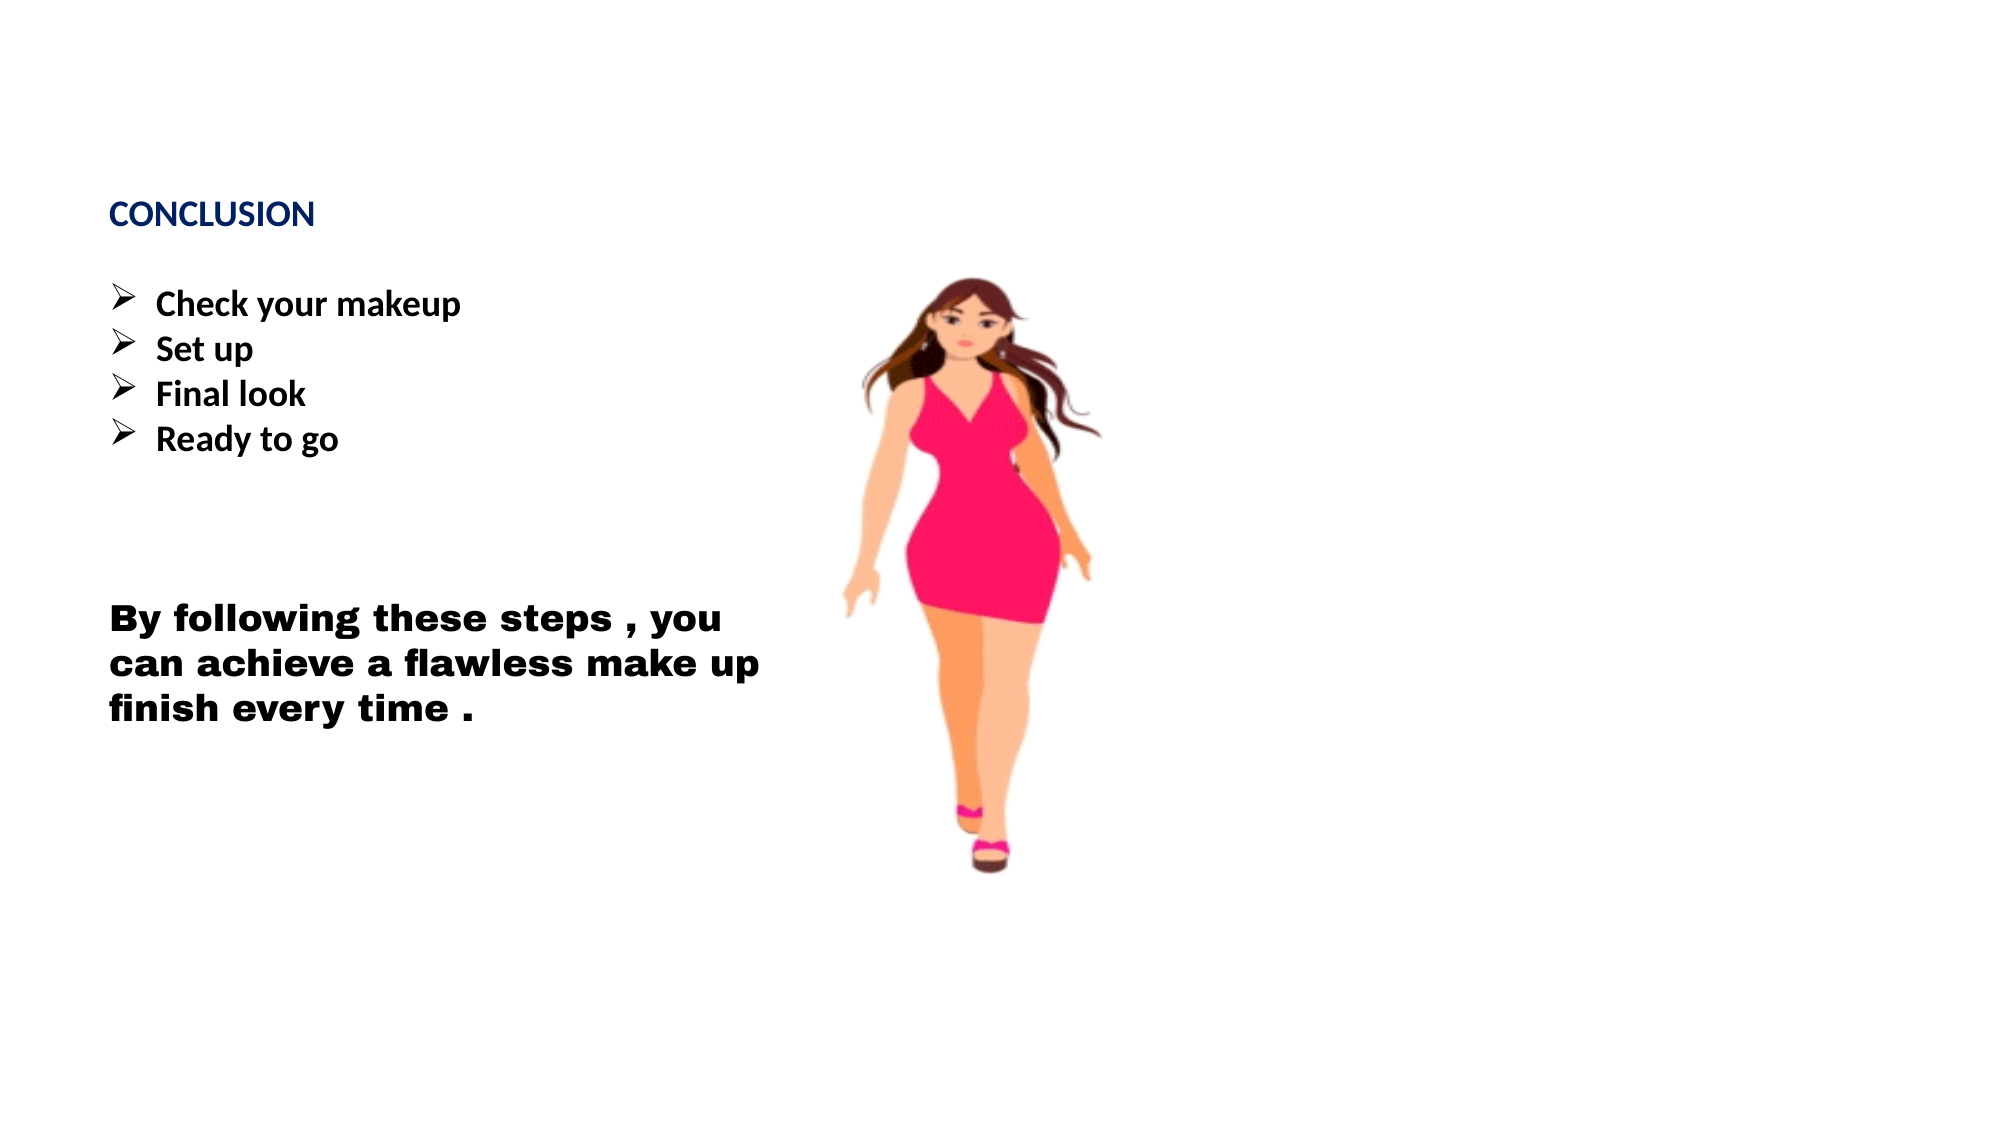

CONCLUSION

Check your makeup
Set up
Final look
Ready to go

By following these steps , you can achieve a flawless make up finish every time .